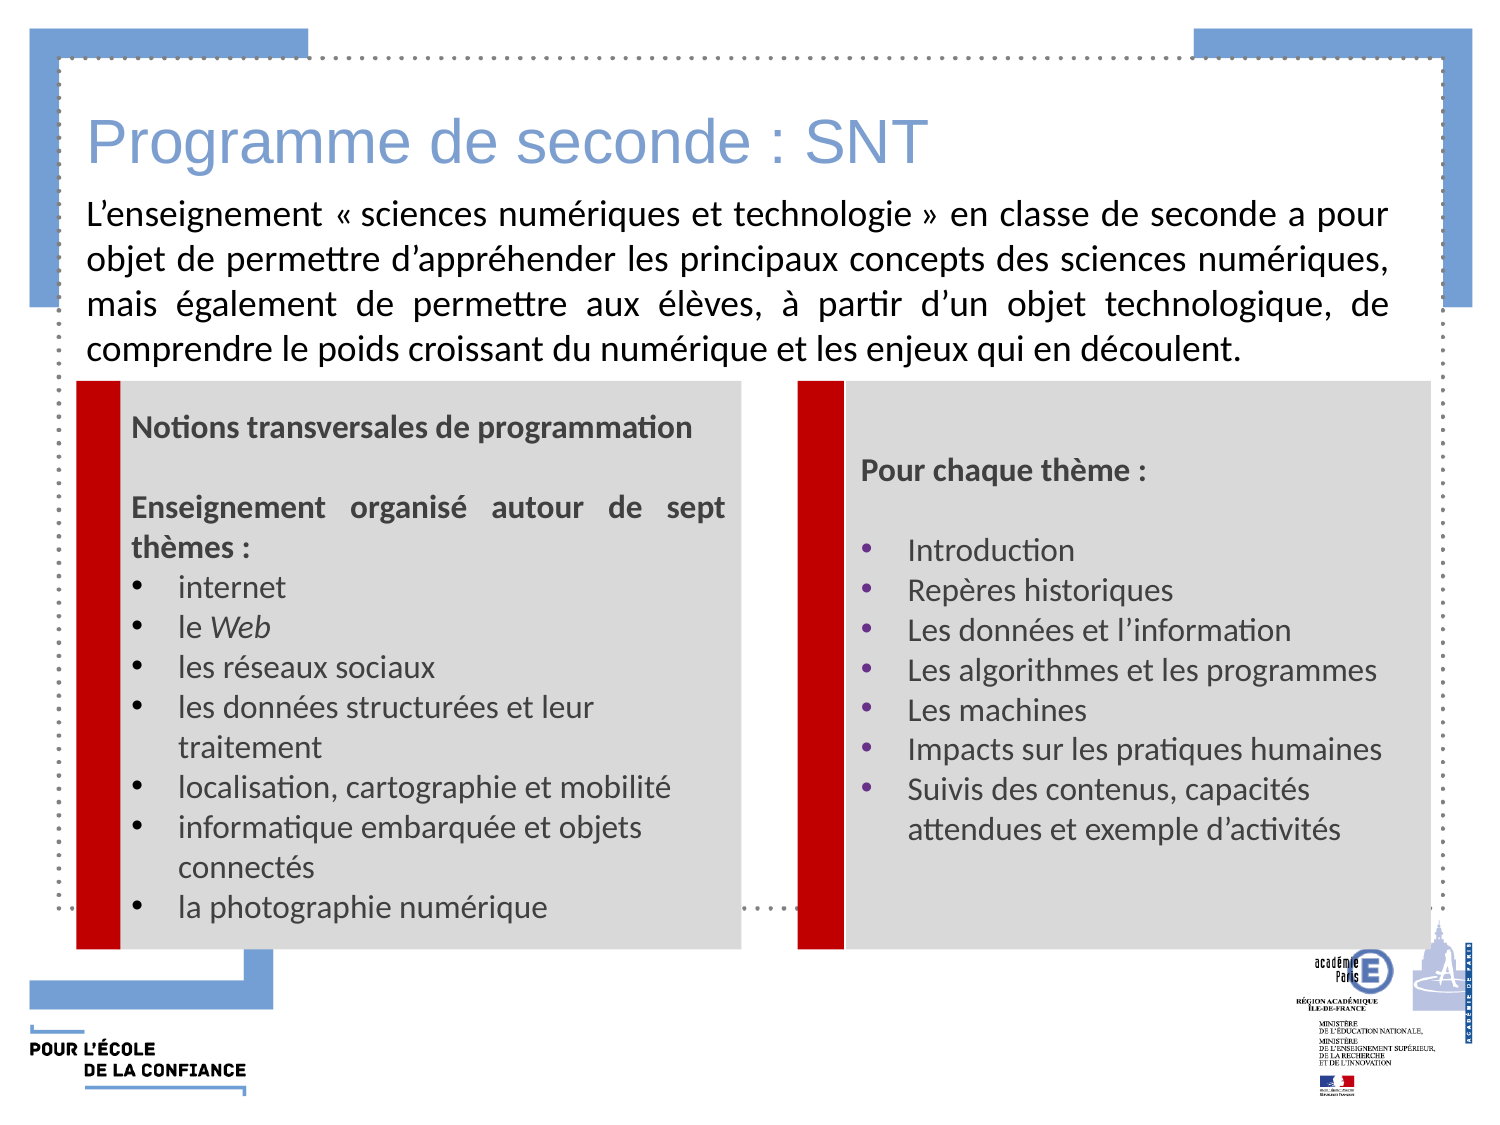

# Programme de seconde : SNT
L’enseignement « sciences numériques et technologie » en classe de seconde a pour objet de permettre d’appréhender les principaux concepts des sciences numériques, mais également de permettre aux élèves, à partir d’un objet technologique, de comprendre le poids croissant du numérique et les enjeux qui en découlent.

Notions transversales de programmation

Enseignement organisé autour de sept thèmes :
internet
le Web
les réseaux sociaux
les données structurées et leur traitement
localisation, cartographie et mobilité
informatique embarquée et objets connectés
la photographie numérique

Pour chaque thème :

Introduction
Repères historiques
Les données et l’information
Les algorithmes et les programmes
Les machines
Impacts sur les pratiques humaines
Suivis des contenus, capacités attendues et exemple d’activités